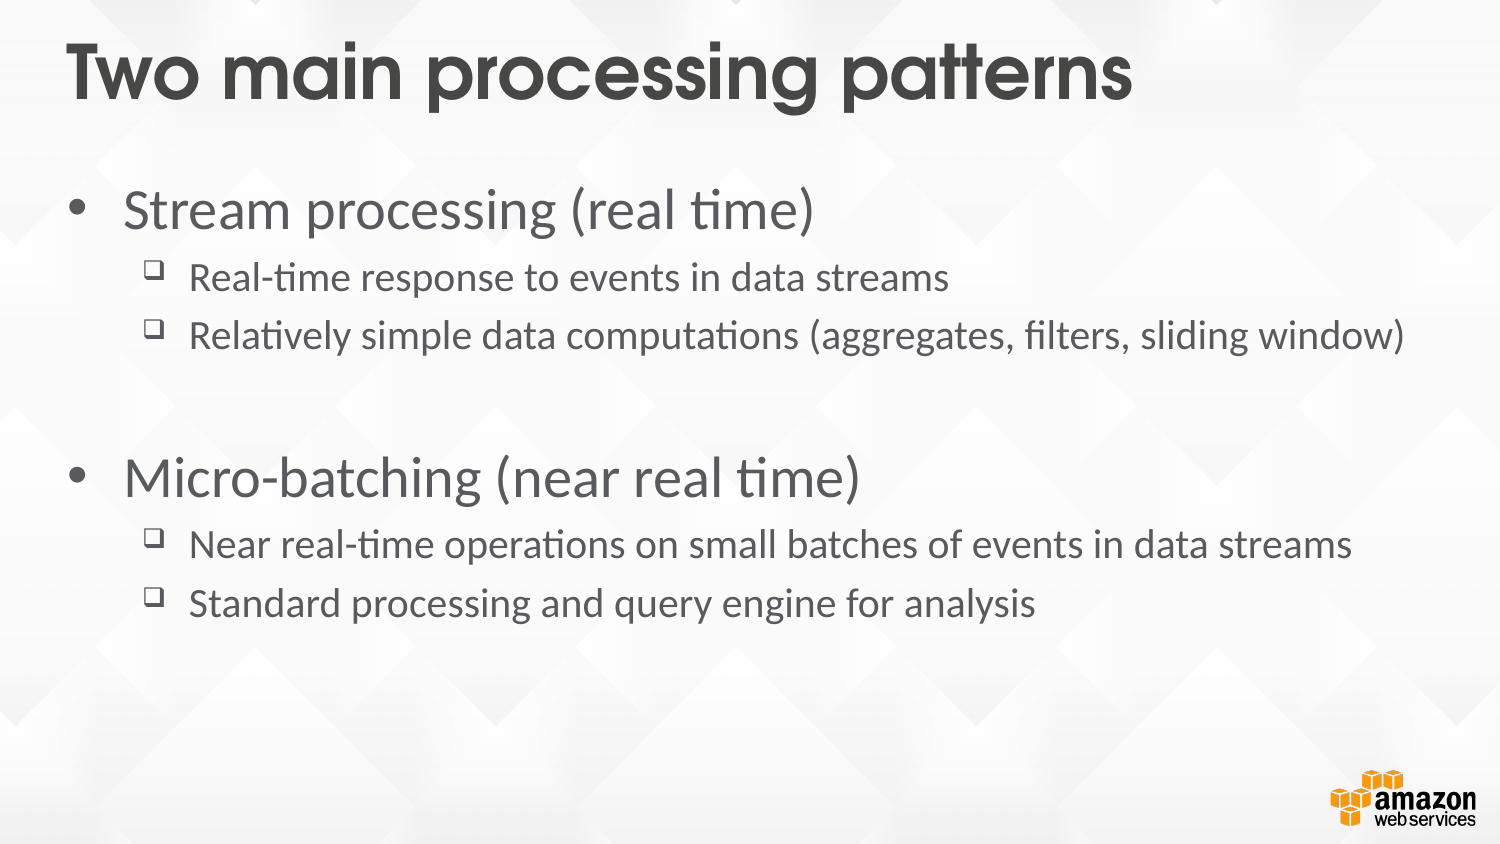

# Two main processing patterns
Stream processing (real time)
Real-time response to events in data streams
Relatively simple data computations (aggregates, filters, sliding window)

Micro-batching (near real time)
Near real-time operations on small batches of events in data streams
Standard processing and query engine for analysis